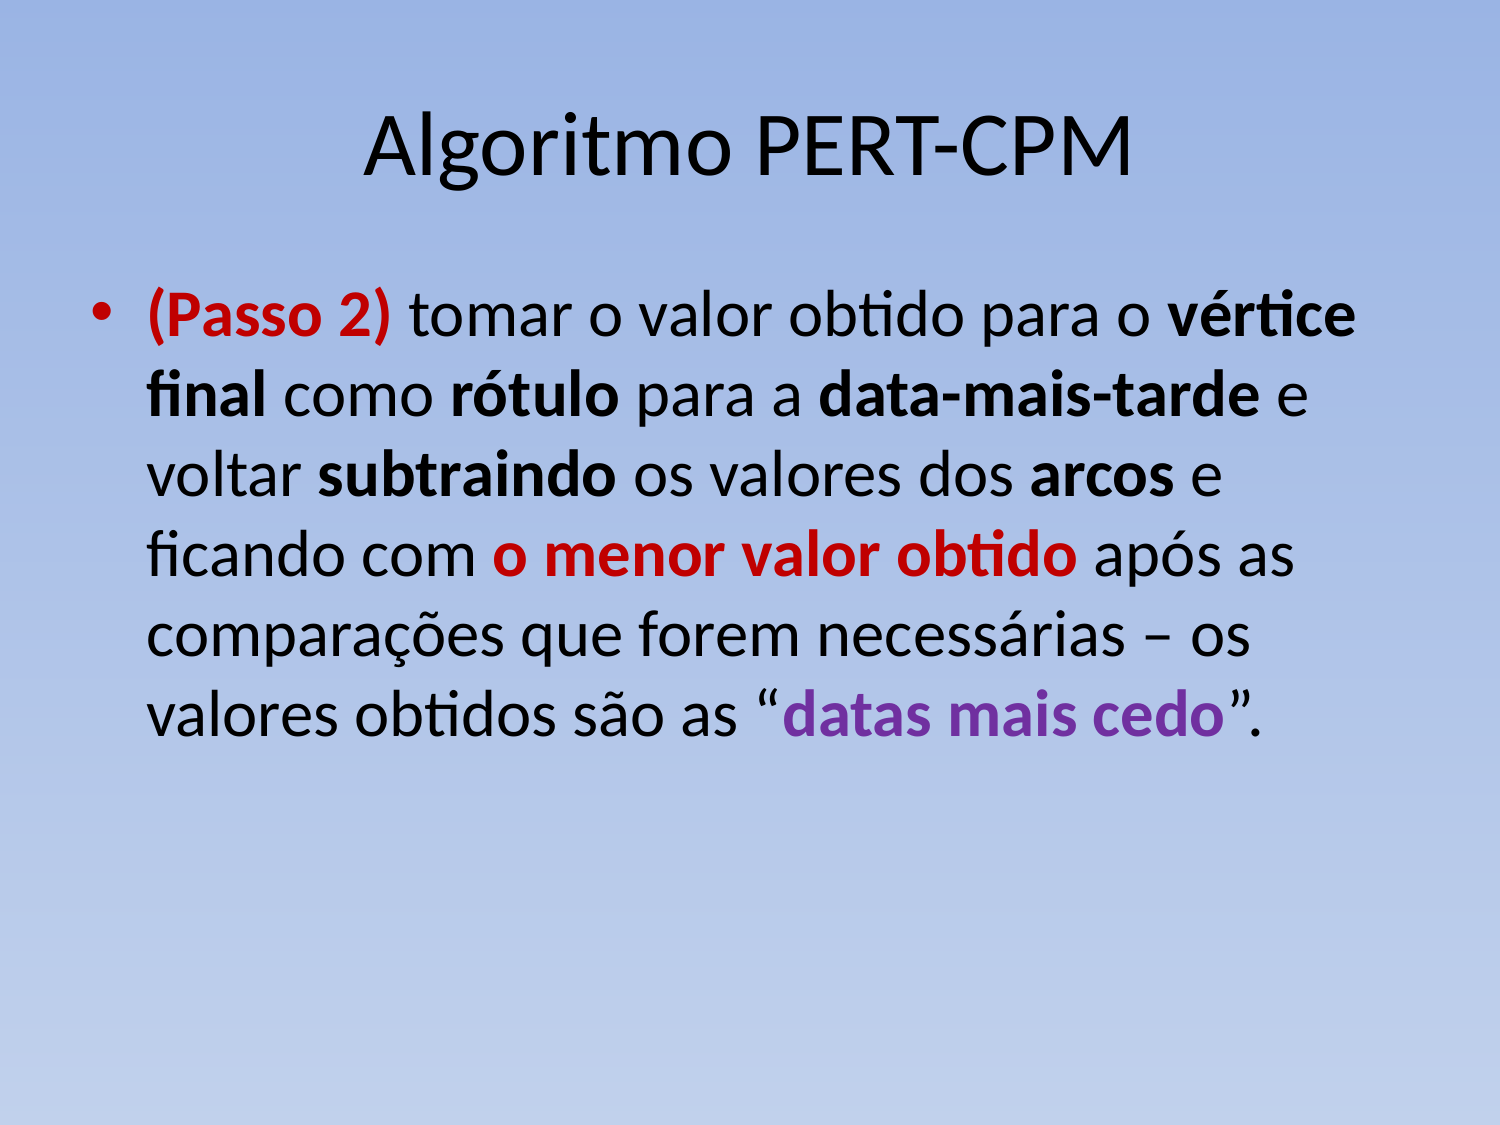

# Algoritmo PERT-CPM
(Passo 2) tomar o valor obtido para o vértice final como rótulo para a data-mais-tarde e voltar subtraindo os valores dos arcos e ficando com o menor valor obtido após as comparações que forem necessárias – os valores obtidos são as “datas mais cedo”.